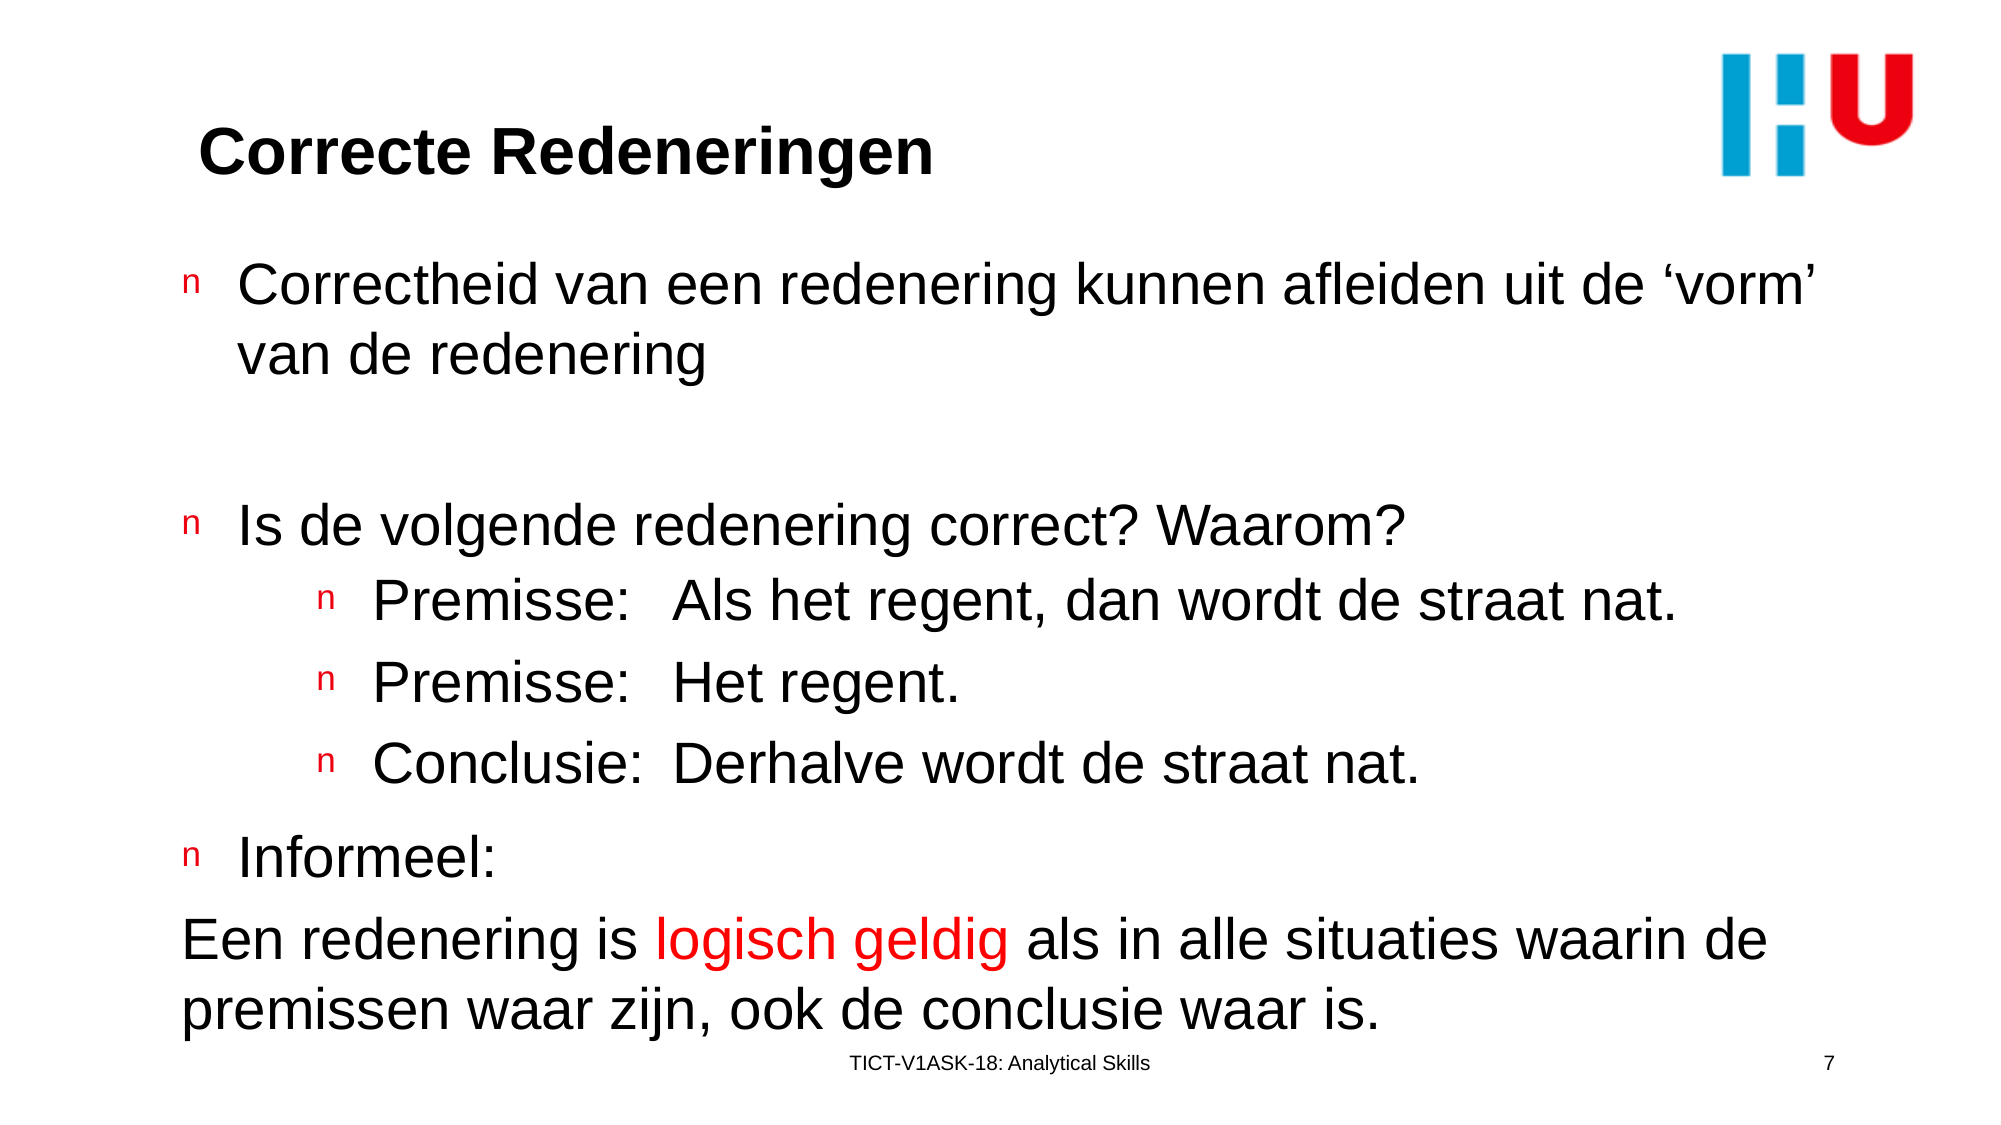

# Correcte Redeneringen
Correctheid van een redenering kunnen afleiden uit de ‘vorm’ van de redenering

Is de volgende redenering correct? Waarom?
Premisse:	Als het regent, dan wordt de straat nat.
Premisse: 	Het regent.
Conclusie: 	Derhalve wordt de straat nat.
Informeel:
Een redenering is logisch geldig als in alle situaties waarin de premissen waar zijn, ook de conclusie waar is.
TICT-V1ASK-18: Analytical Skills
7